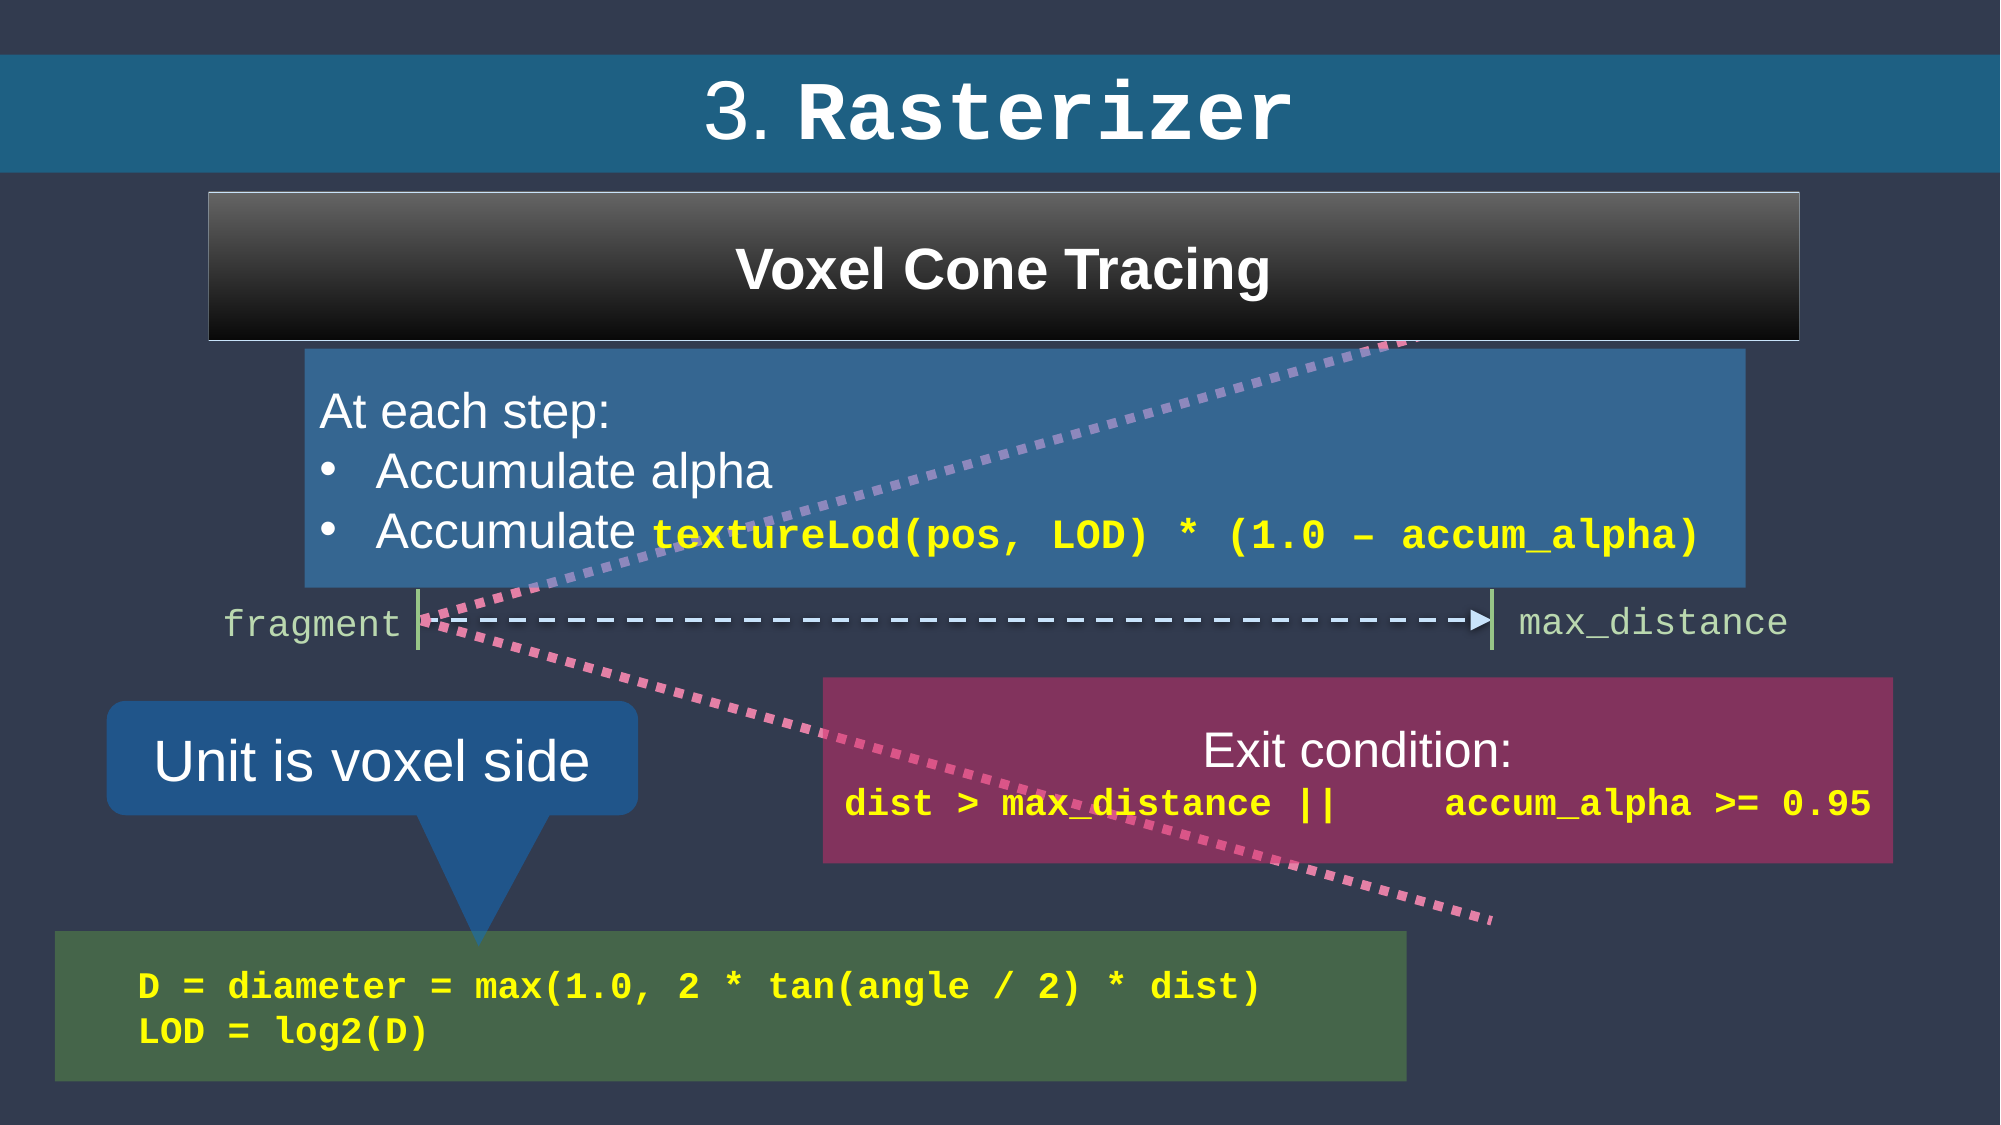

3. Rasterizer
Voxel Cone Tracing
At each step:
Accumulate alpha
Accumulate textureLod(pos, LOD) * (1.0 – accum_alpha)
max_distance
fragment
Exit condition:
dist > max_distance ||	accum_alpha >= 0.95
Unit is voxel side
D = diameter = max(1.0, 2 * tan(angle / 2) * dist)
LOD = log2(D)